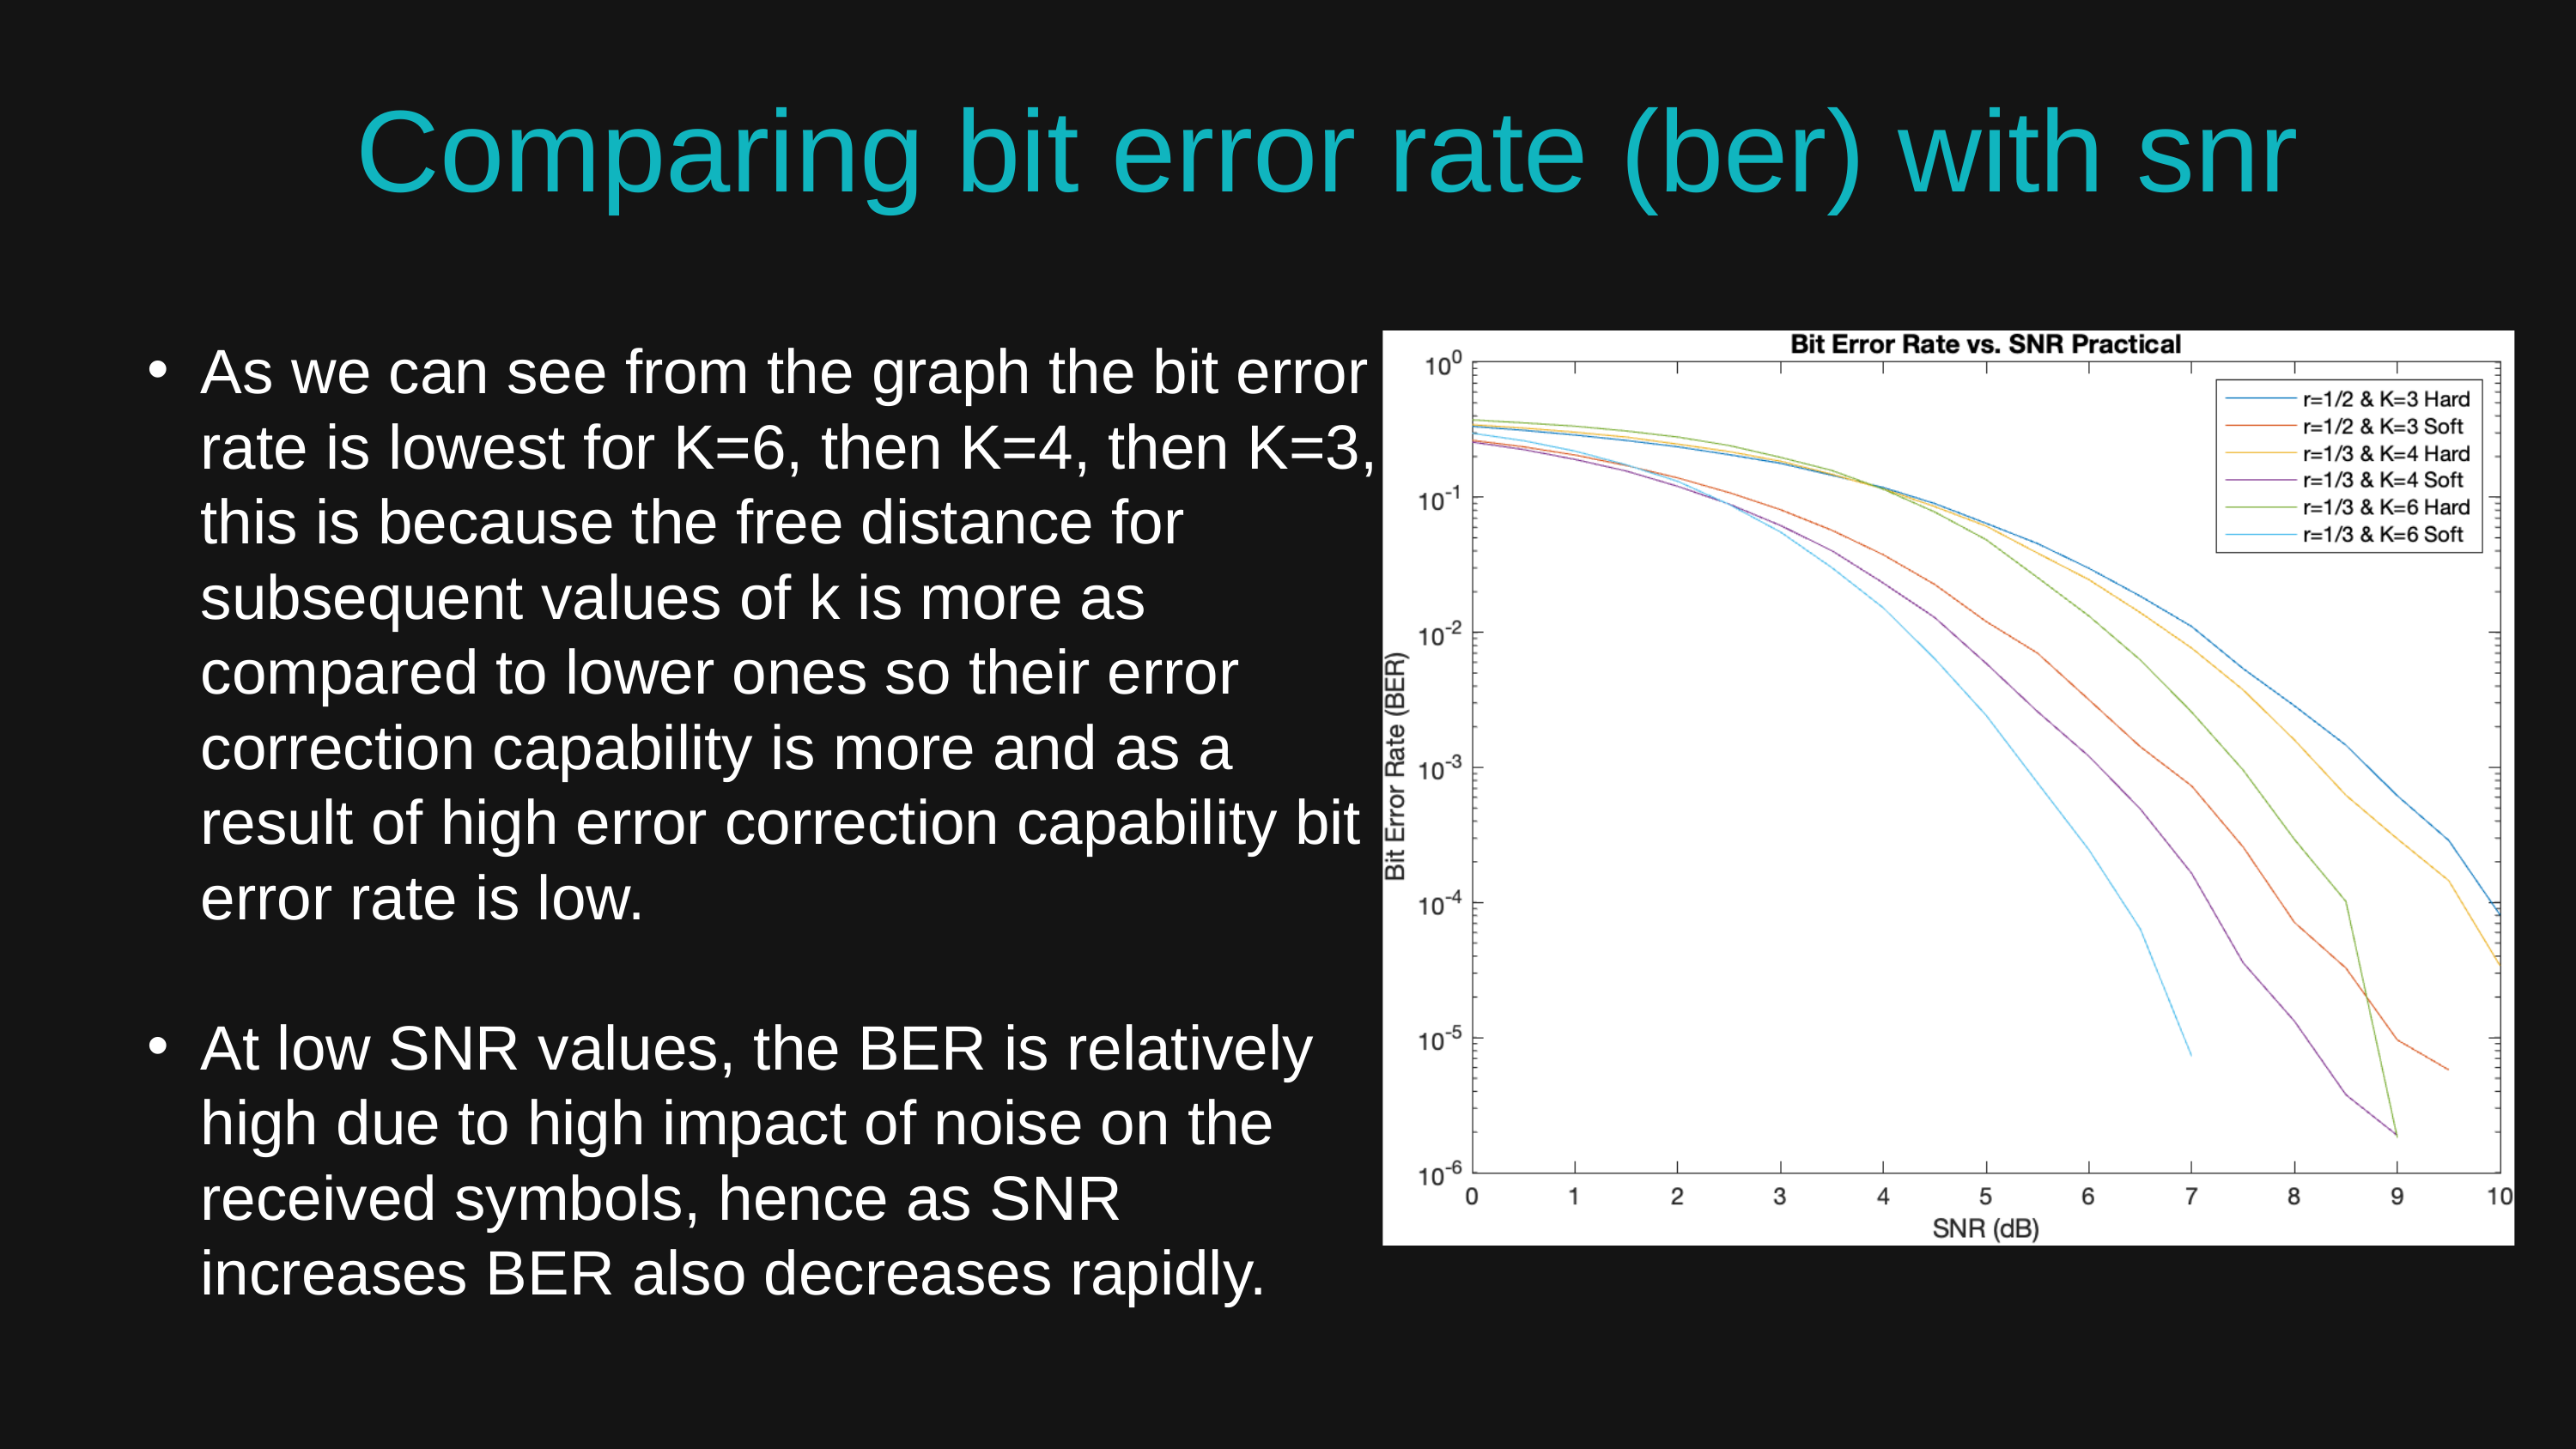

Comparing bit error rate (ber) with snr
As we can see from the graph the bit error rate is lowest for K=6, then K=4, then K=3, this is because the free distance for subsequent values of k is more as compared to lower ones so their error correction capability is more and as a result of high error correction capability bit error rate is low.

At low SNR values, the BER is relatively high due to high impact of noise on the received symbols, hence as SNR increases BER also decreases rapidly.